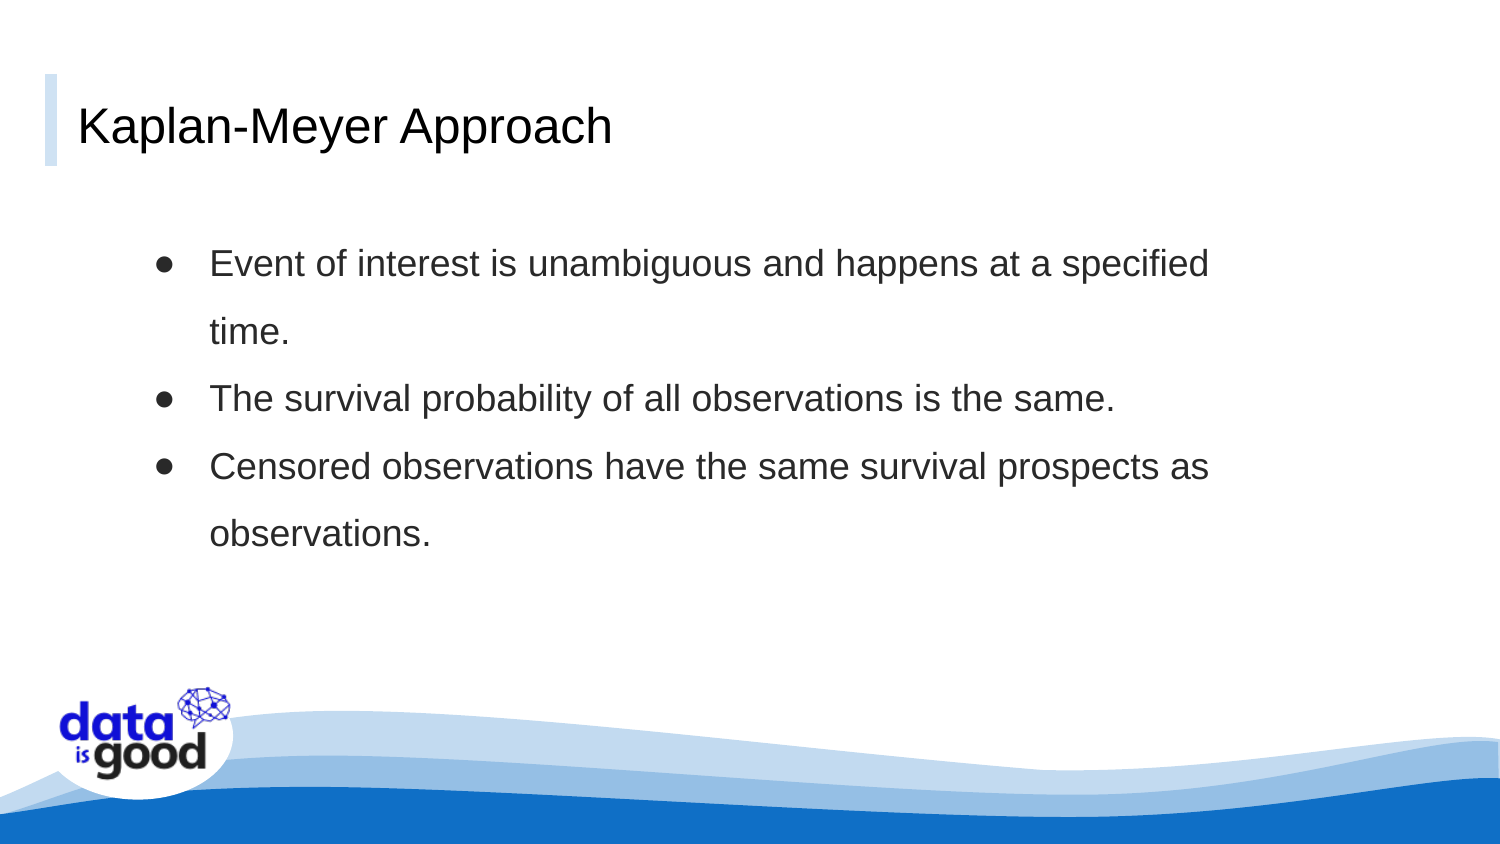

# Kaplan-Meyer Approach
Event of interest is unambiguous and happens at a specified time.
The survival probability of all observations is the same.
Censored observations have the same survival prospects as observations.